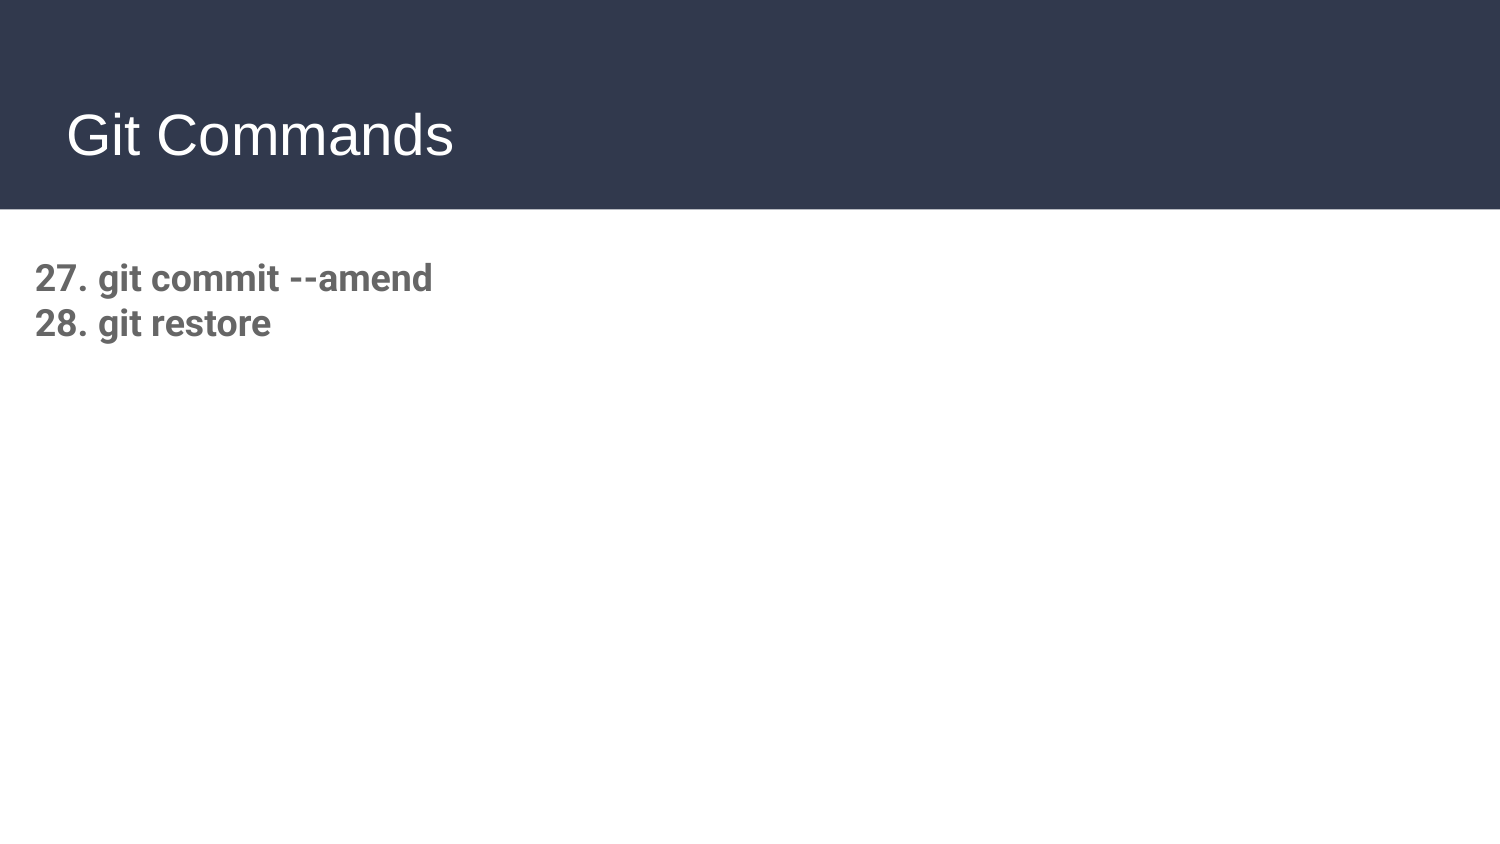

# Git Commands

27. git commit --amend
28. git restore